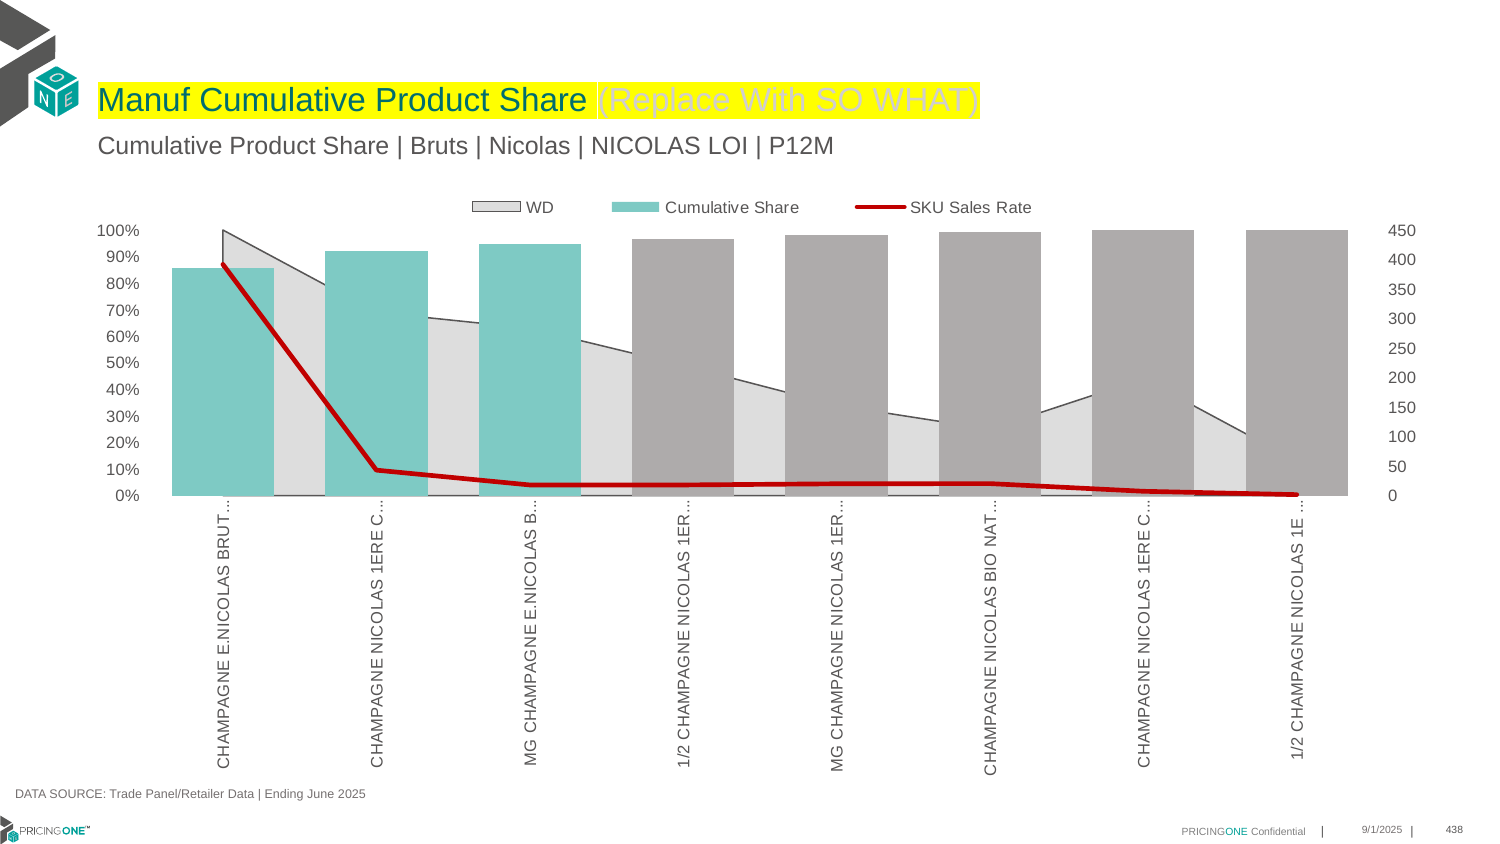

# Manuf Cumulative Product Share (Replace With SO WHAT)
Cumulative Product Share | Bruts | Nicolas | NICOLAS LOI | P12M

### Chart

| Category | WD | Cumulative Share | SKU Sales Rate |
|---|---|---|---|
| CHAMPAGNE E.NICOLAS BRUT 1CT X 750ML | 1.0 | 0.8571803622998162 | 391.8 |
| CHAMPAGNE NICOLAS 1ERE CUVEE 1CT X 750ML | 0.69 | 0.9222674367725562 | 43.11594202898551 |
| MG CHAMPAGNE E.NICOLAS BRUT 1CT X 1500ML | 0.63 | 0.9471427321256672 | 18.047619047619047 |
| 1/2 CHAMPAGNE NICOLAS 1ERE CUV 1CT X 375ML | 0.49 | 0.9665047694057932 | 18.06122448979592 |
| MG CHAMPAGNE NICOLAS 1ERE CUVE 1CT X 1500ML | 0.34 | 0.9814255710160146 | 20.058823529411764 |
| CHAMPAGNE NICOLAS BIO NAT 2017 1CT X 750ML | 0.25 | 0.9925395991948892 | 20.32 |
| CHAMPAGNE NICOLAS 1ERE CUV ETU 1CT X 750ML | 0.44 | 0.9995405618272512 | 7.2727272727272725 |
| 1/2 CHAMPAGNE NICOLAS 1E C BS 1CT X 375ML | 0.13 | 0.9999999999999999 | 1.6153846153846154 |
DATA SOURCE: Trade Panel/Retailer Data | Ending June 2025

9/1/2025
438